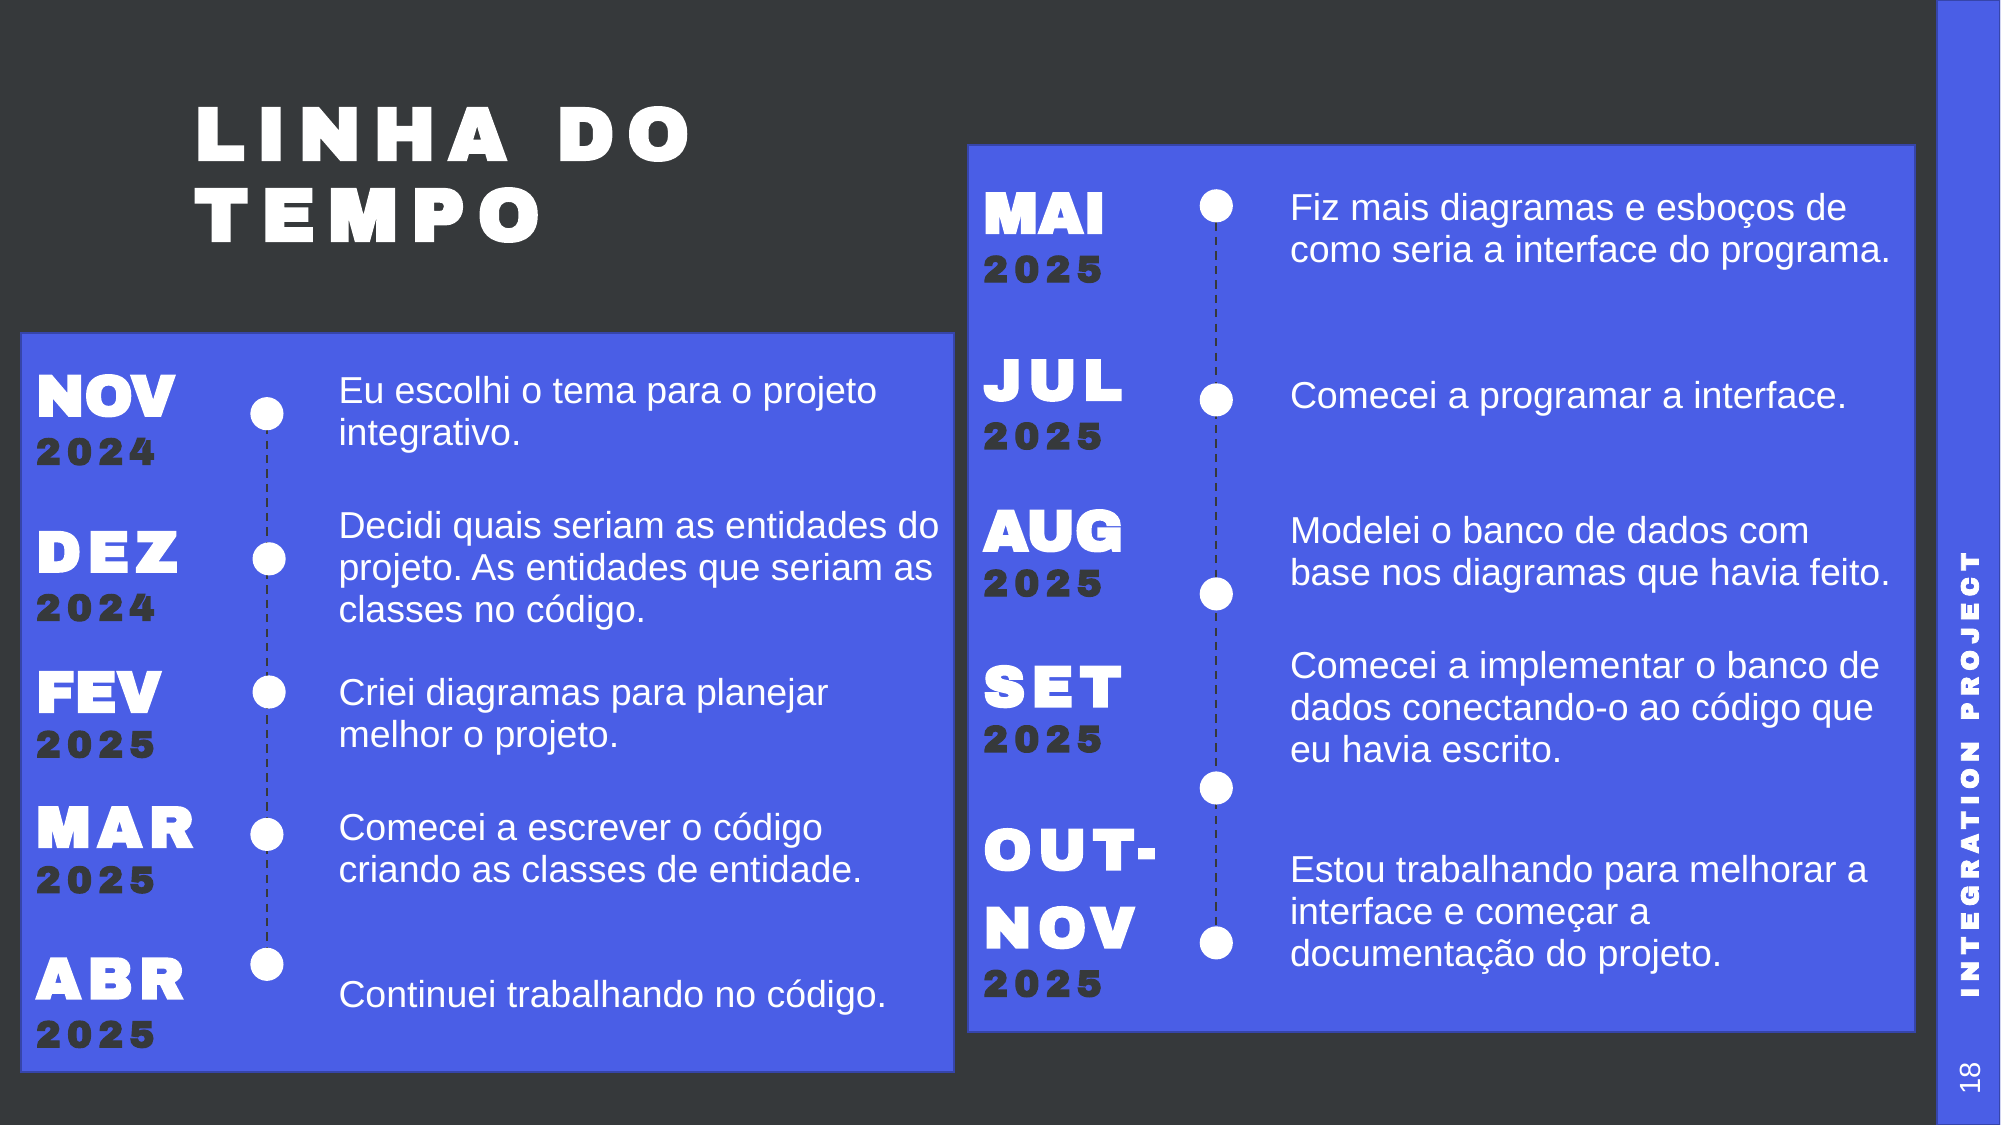

# Linha do tempo

| MAI 2025 | Fiz mais diagramas e esboços de como seria a interface do programa. |
| --- | --- |
| JUL 2025 | Comecei a programar a interface. |
| AUG 2025 | Modelei o banco de dados com base nos diagramas que havia feito. |
| SET 2025 | Comecei a implementar o banco de dados conectando-o ao código que eu havia escrito. |
| OUT-NOV 2025 | Estou trabalhando para melhorar a interface e começar a documentação do projeto. |

| NOV 2024 | Eu escolhi o tema para o projeto integrativo. |
| --- | --- |
| DEZ 2024 | Decidi quais seriam as entidades do projeto. As entidades que seriam as classes no código. |
| FEV 2025 | Criei diagramas para planejar melhor o projeto. |
| MAR 2025 | Comecei a escrever o código criando as classes de entidade. |
| ABR 2025 | Continuei trabalhando no código. |

Integration Project

18